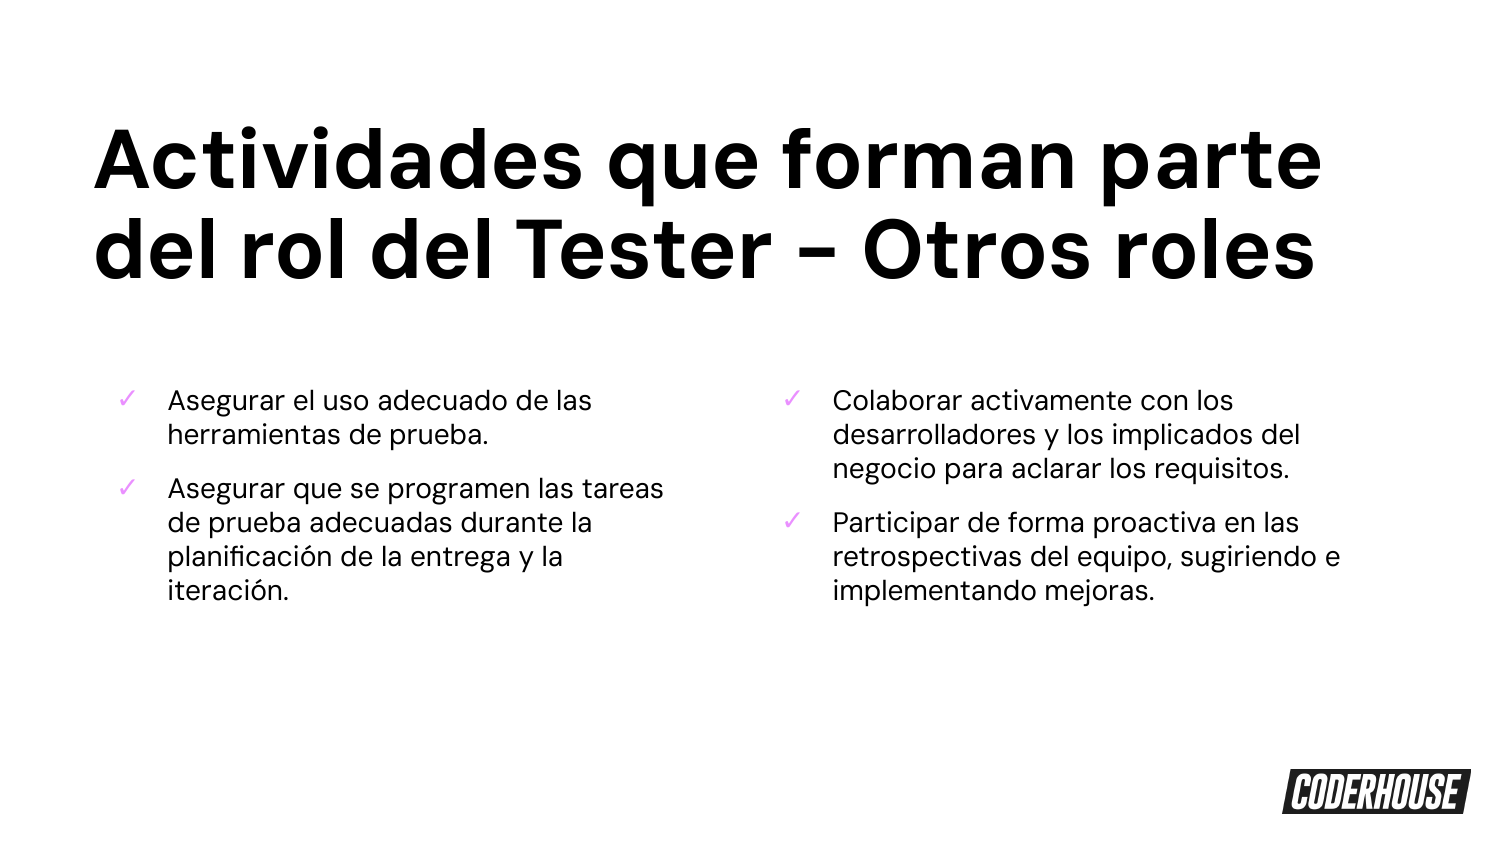

Actividades que forman parte del rol del Tester - Otros roles

Asegurar el uso adecuado de las herramientas de prueba.
Asegurar que se programen las tareas de prueba adecuadas durante la planificación de la entrega y la iteración.

Colaborar activamente con los desarrolladores y los implicados del negocio para aclarar los requisitos.
Participar de forma proactiva en las retrospectivas del equipo, sugiriendo e implementando mejoras.